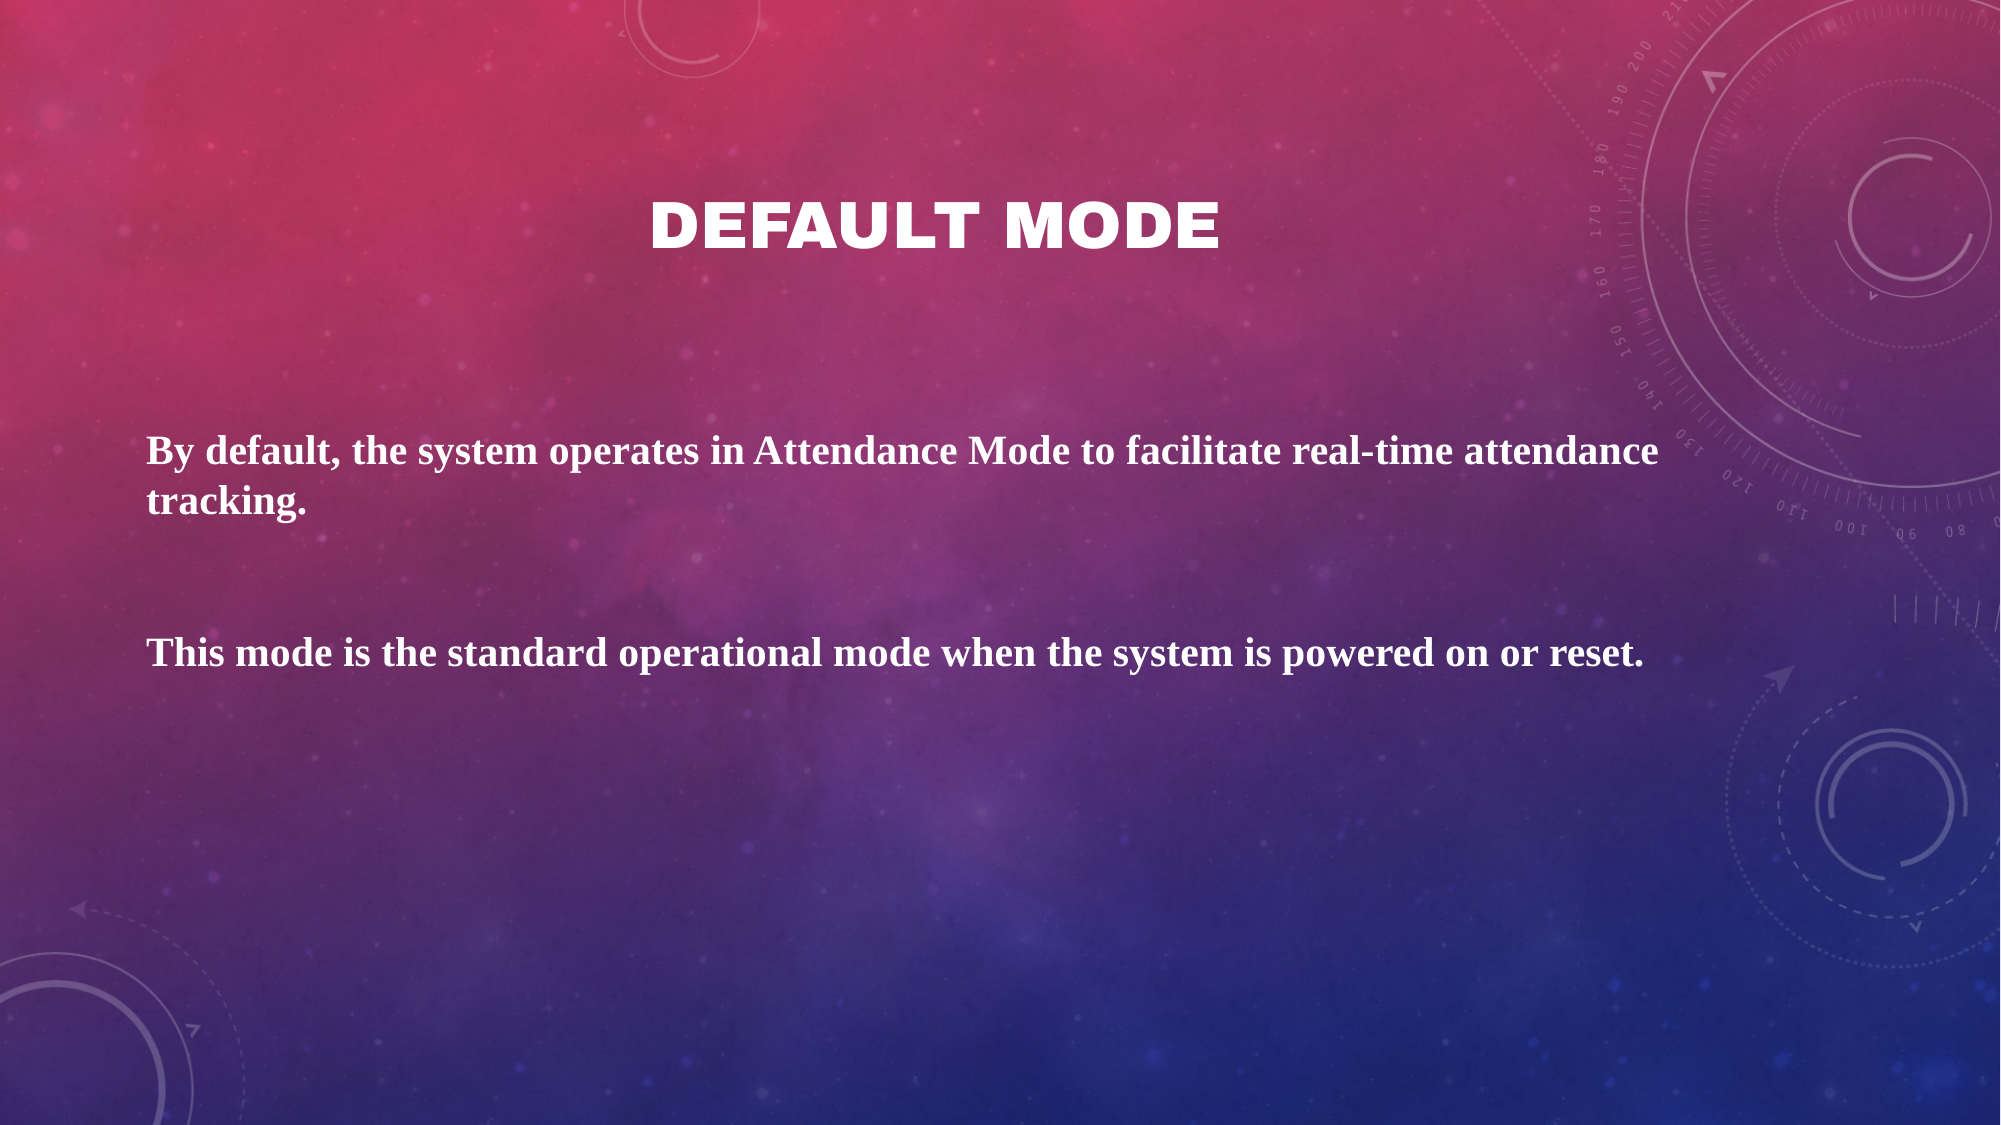

# DEFAULT MODE
By default, the system operates in Attendance Mode to facilitate real-time attendance tracking.

This mode is the standard operational mode when the system is powered on or reset.